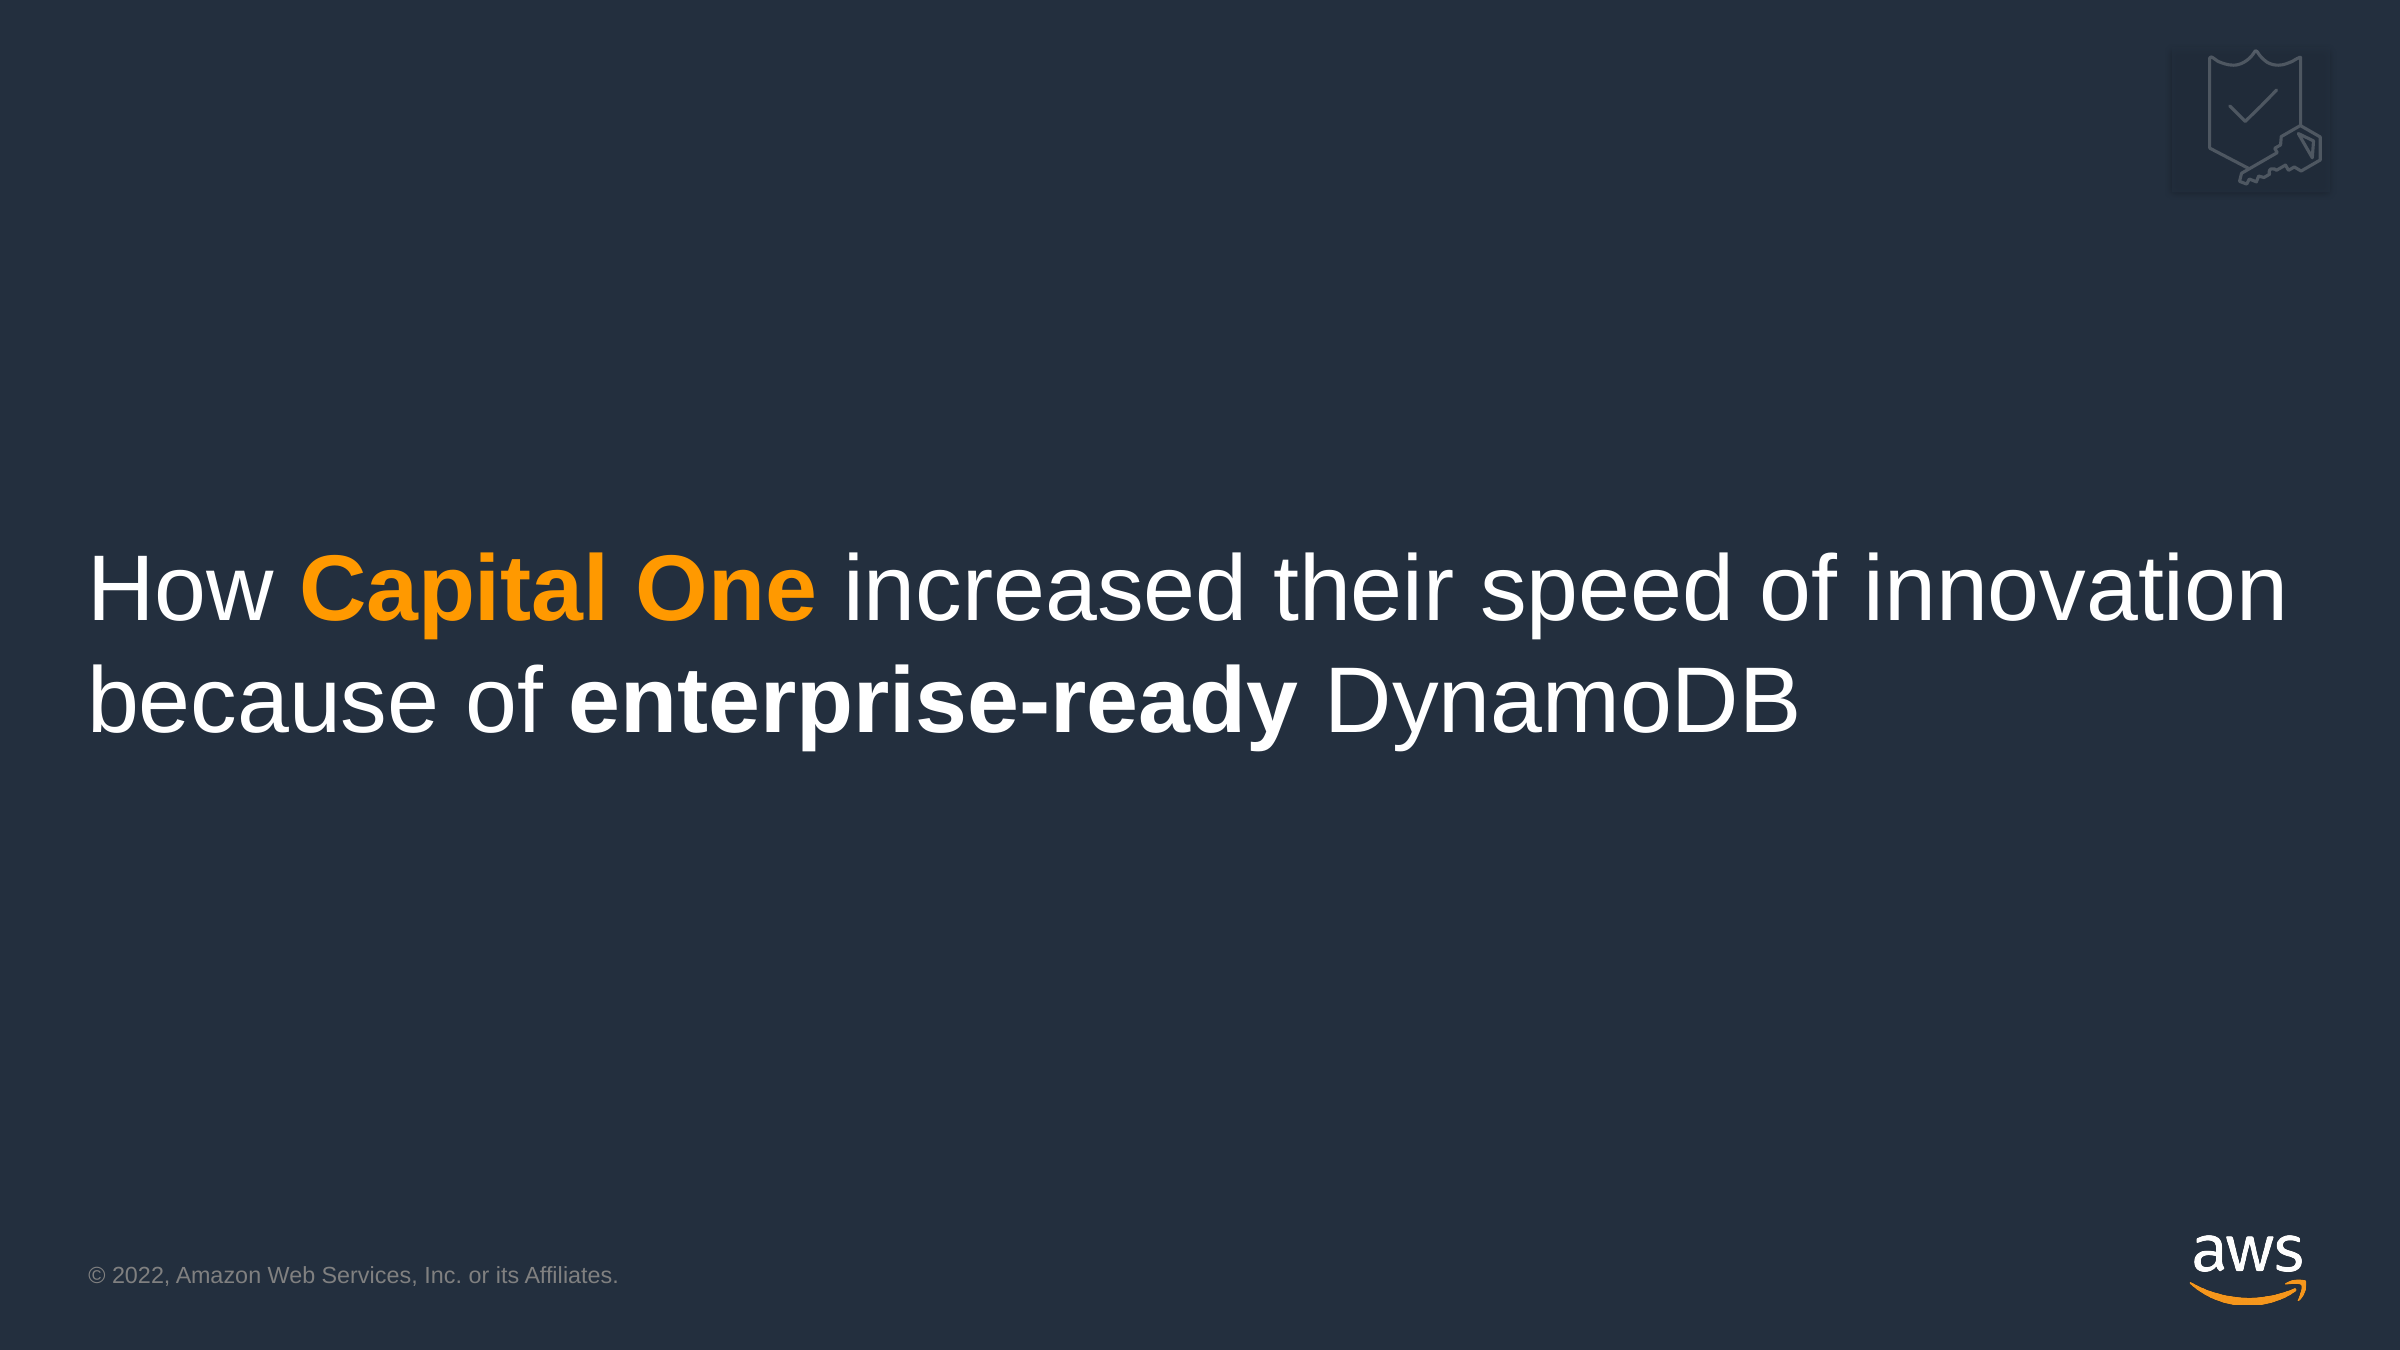

# How Capital One increased their speed of innovation because of enterprise-ready DynamoDB